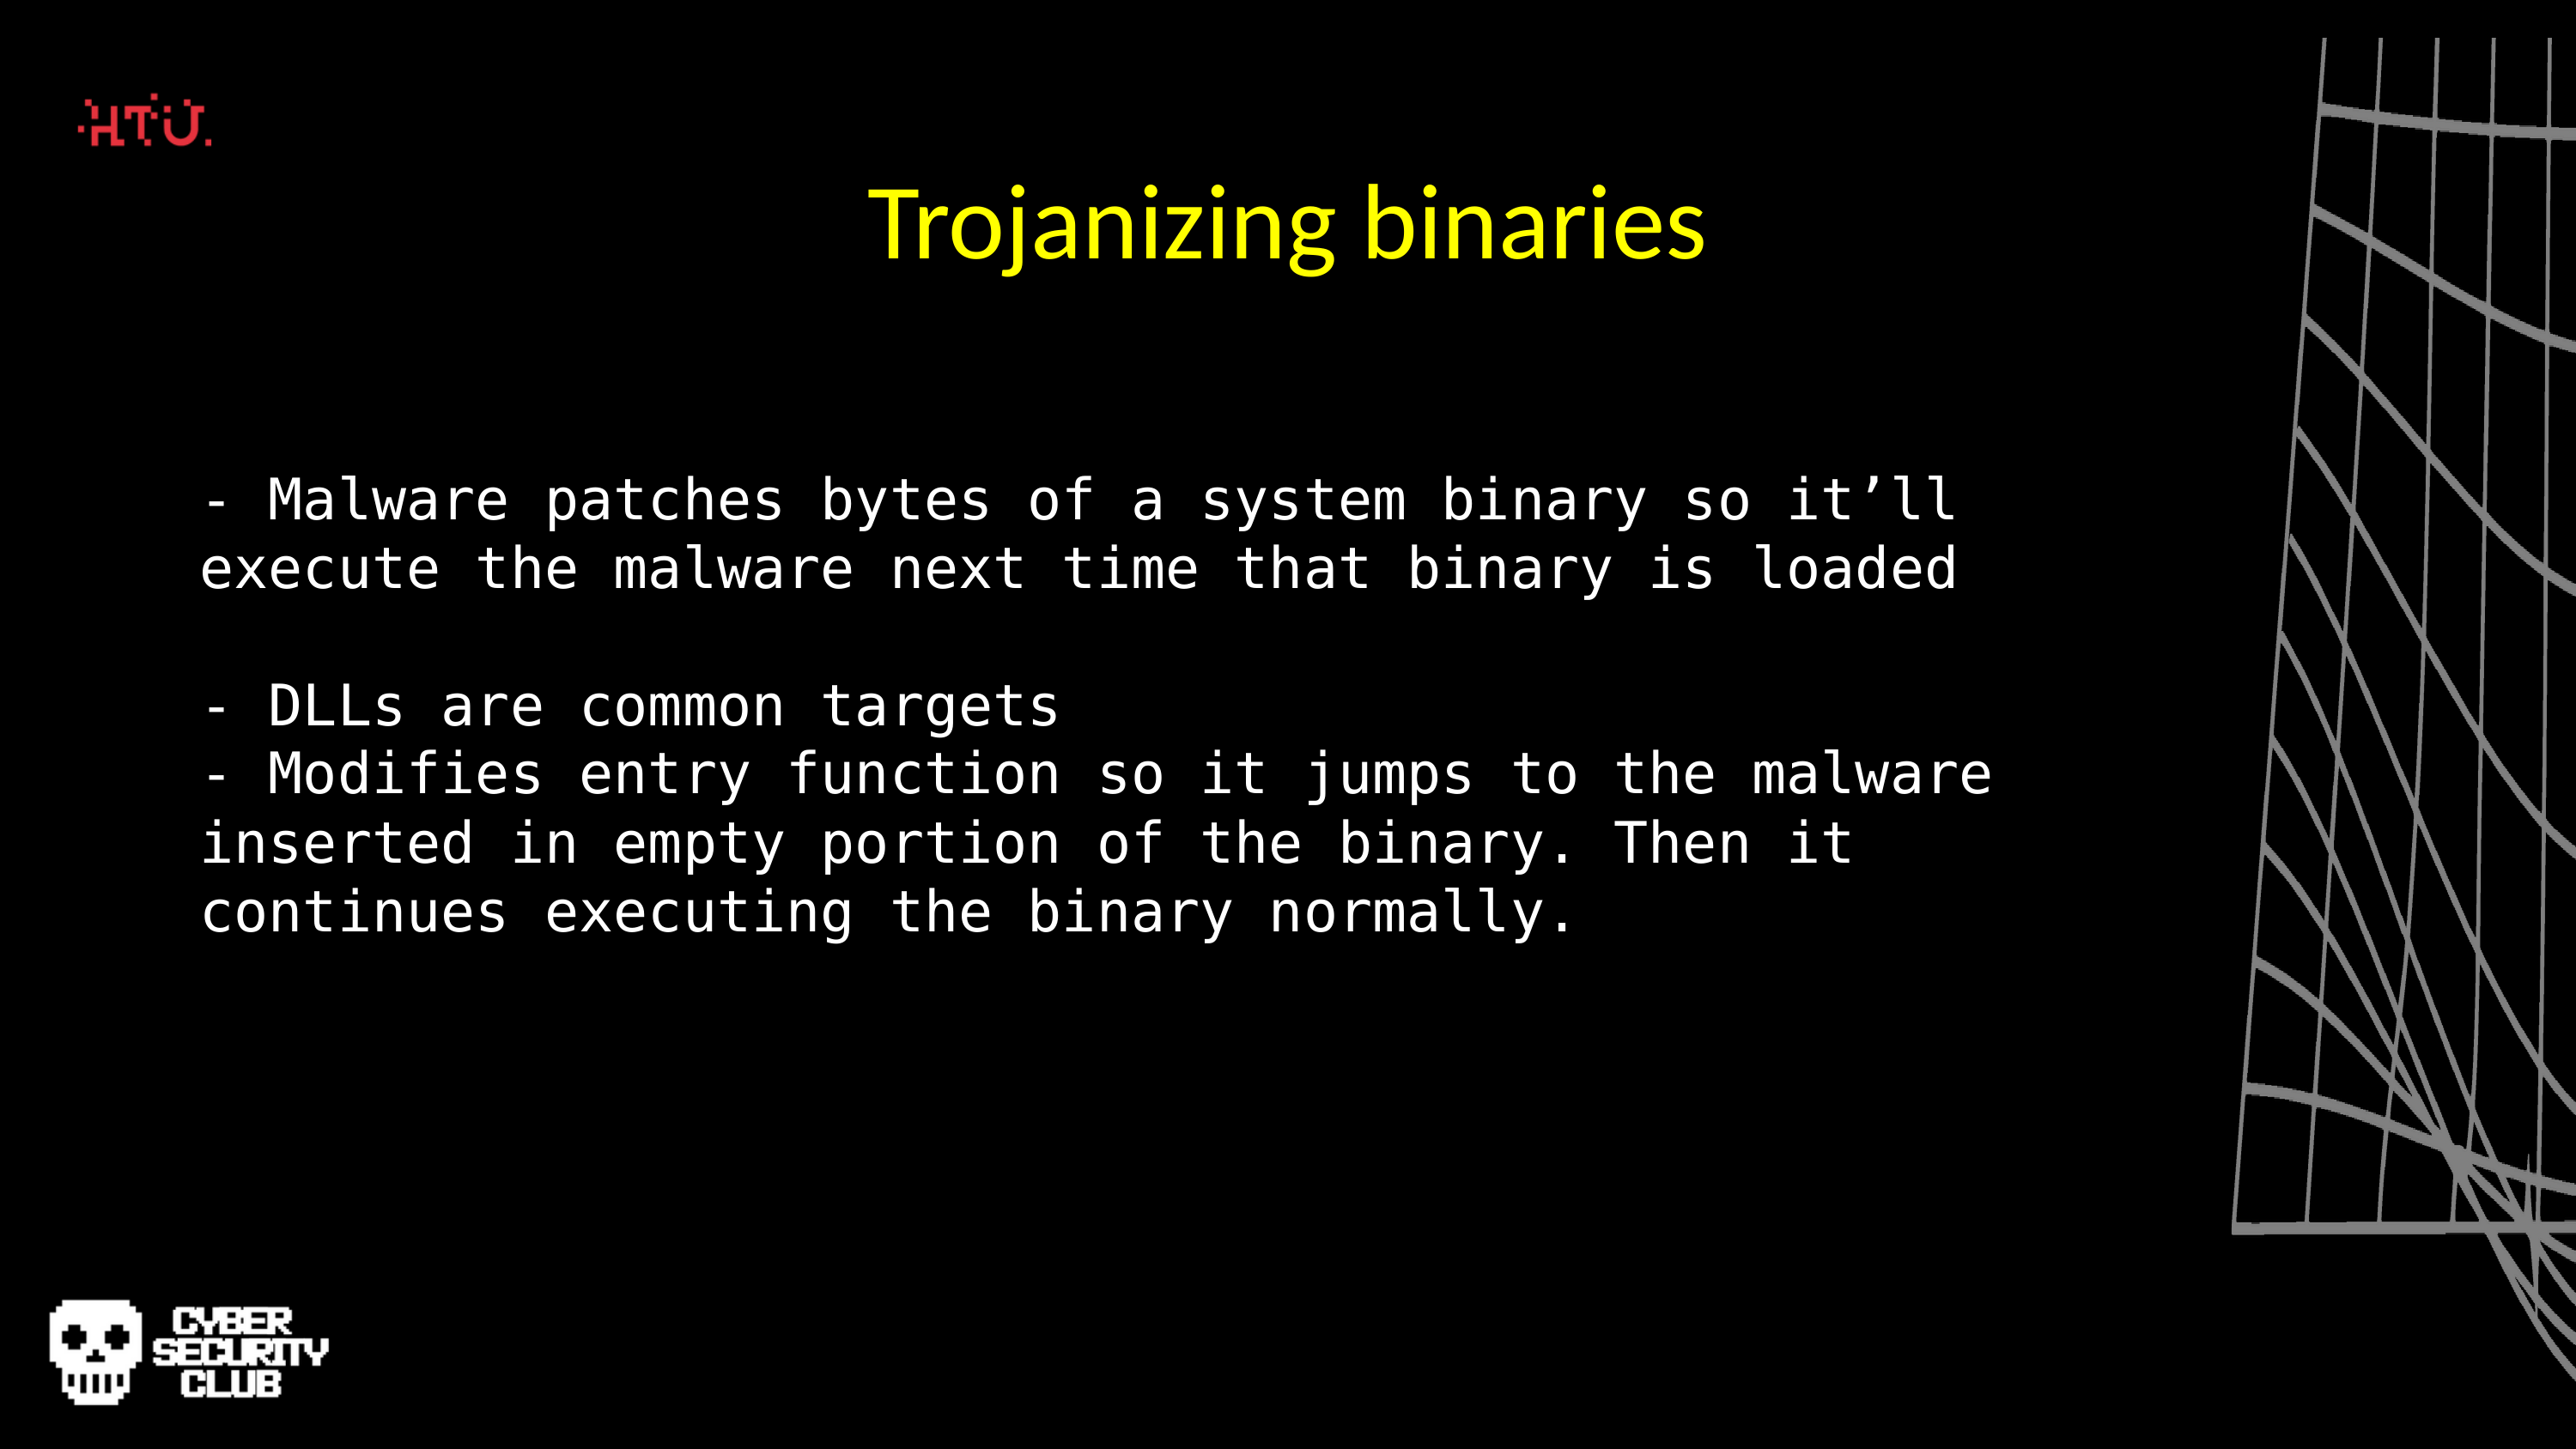

Trojanizing binaries

- Malware patches bytes of a system binary so it’ll execute the malware next time that binary is loaded

- DLLs are common targets
- Modifies entry function so it jumps to the malware inserted in empty portion of the binary. Then it continues executing the binary normally.